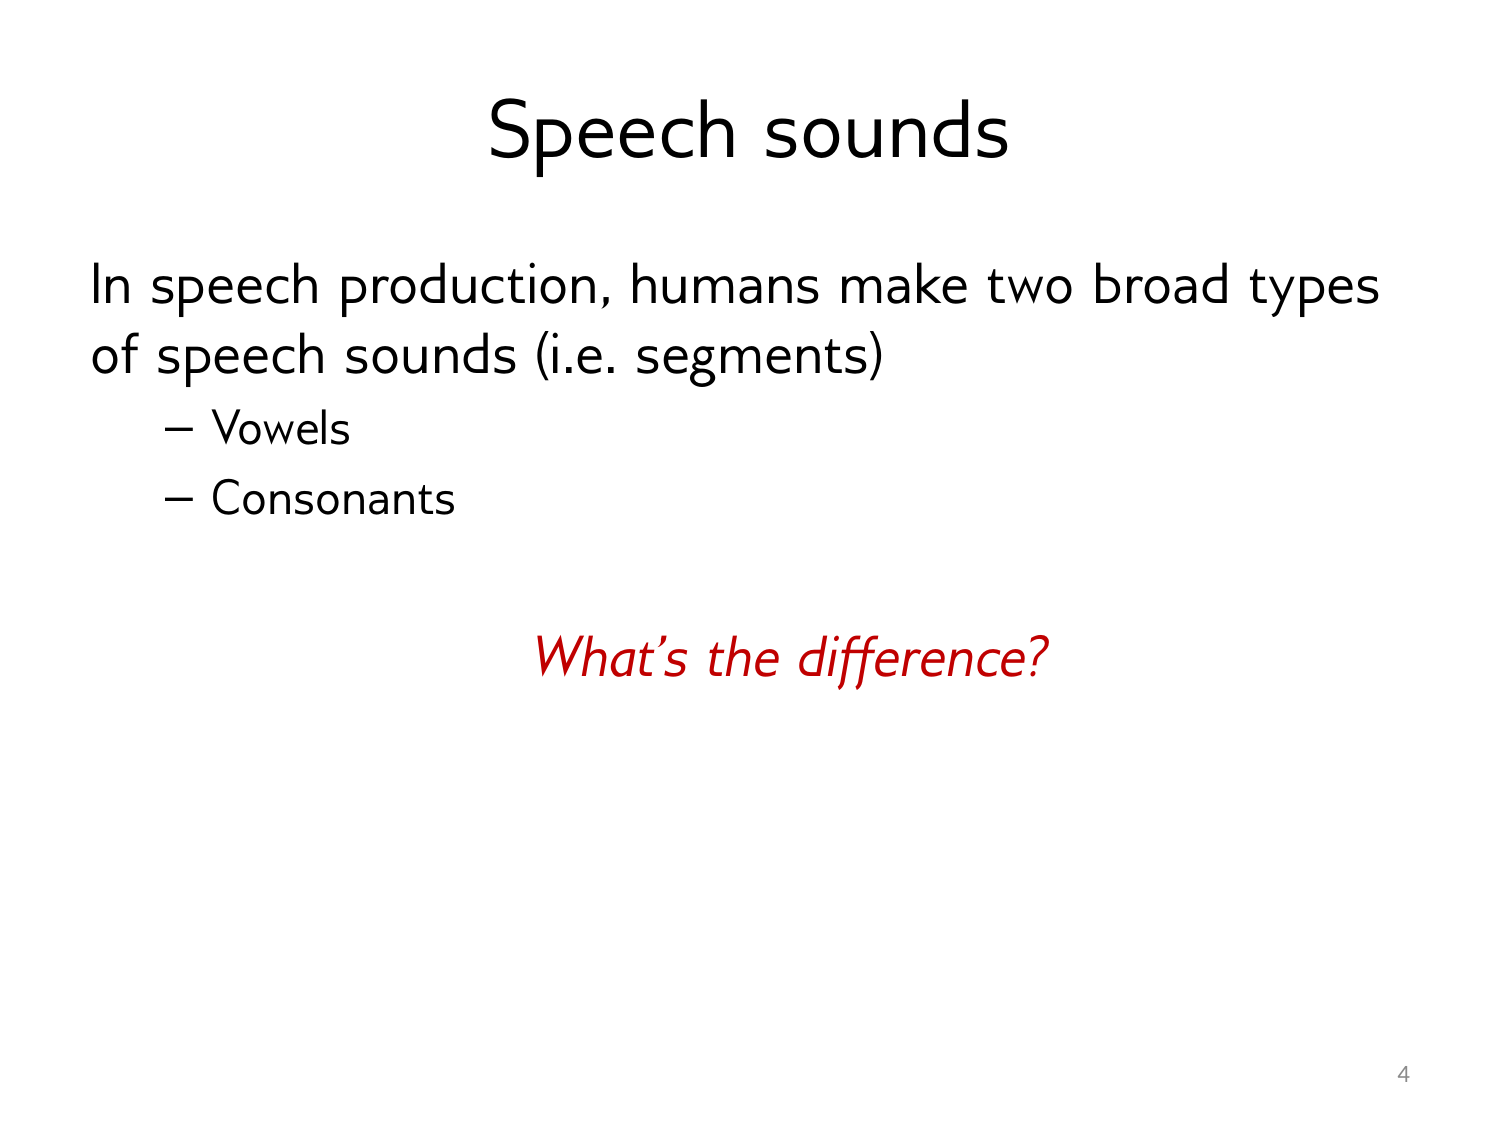

# Speech sounds
In speech production, humans make two broad types of speech sounds (i.e. segments)
Vowels
Consonants

What’s the difference?

4